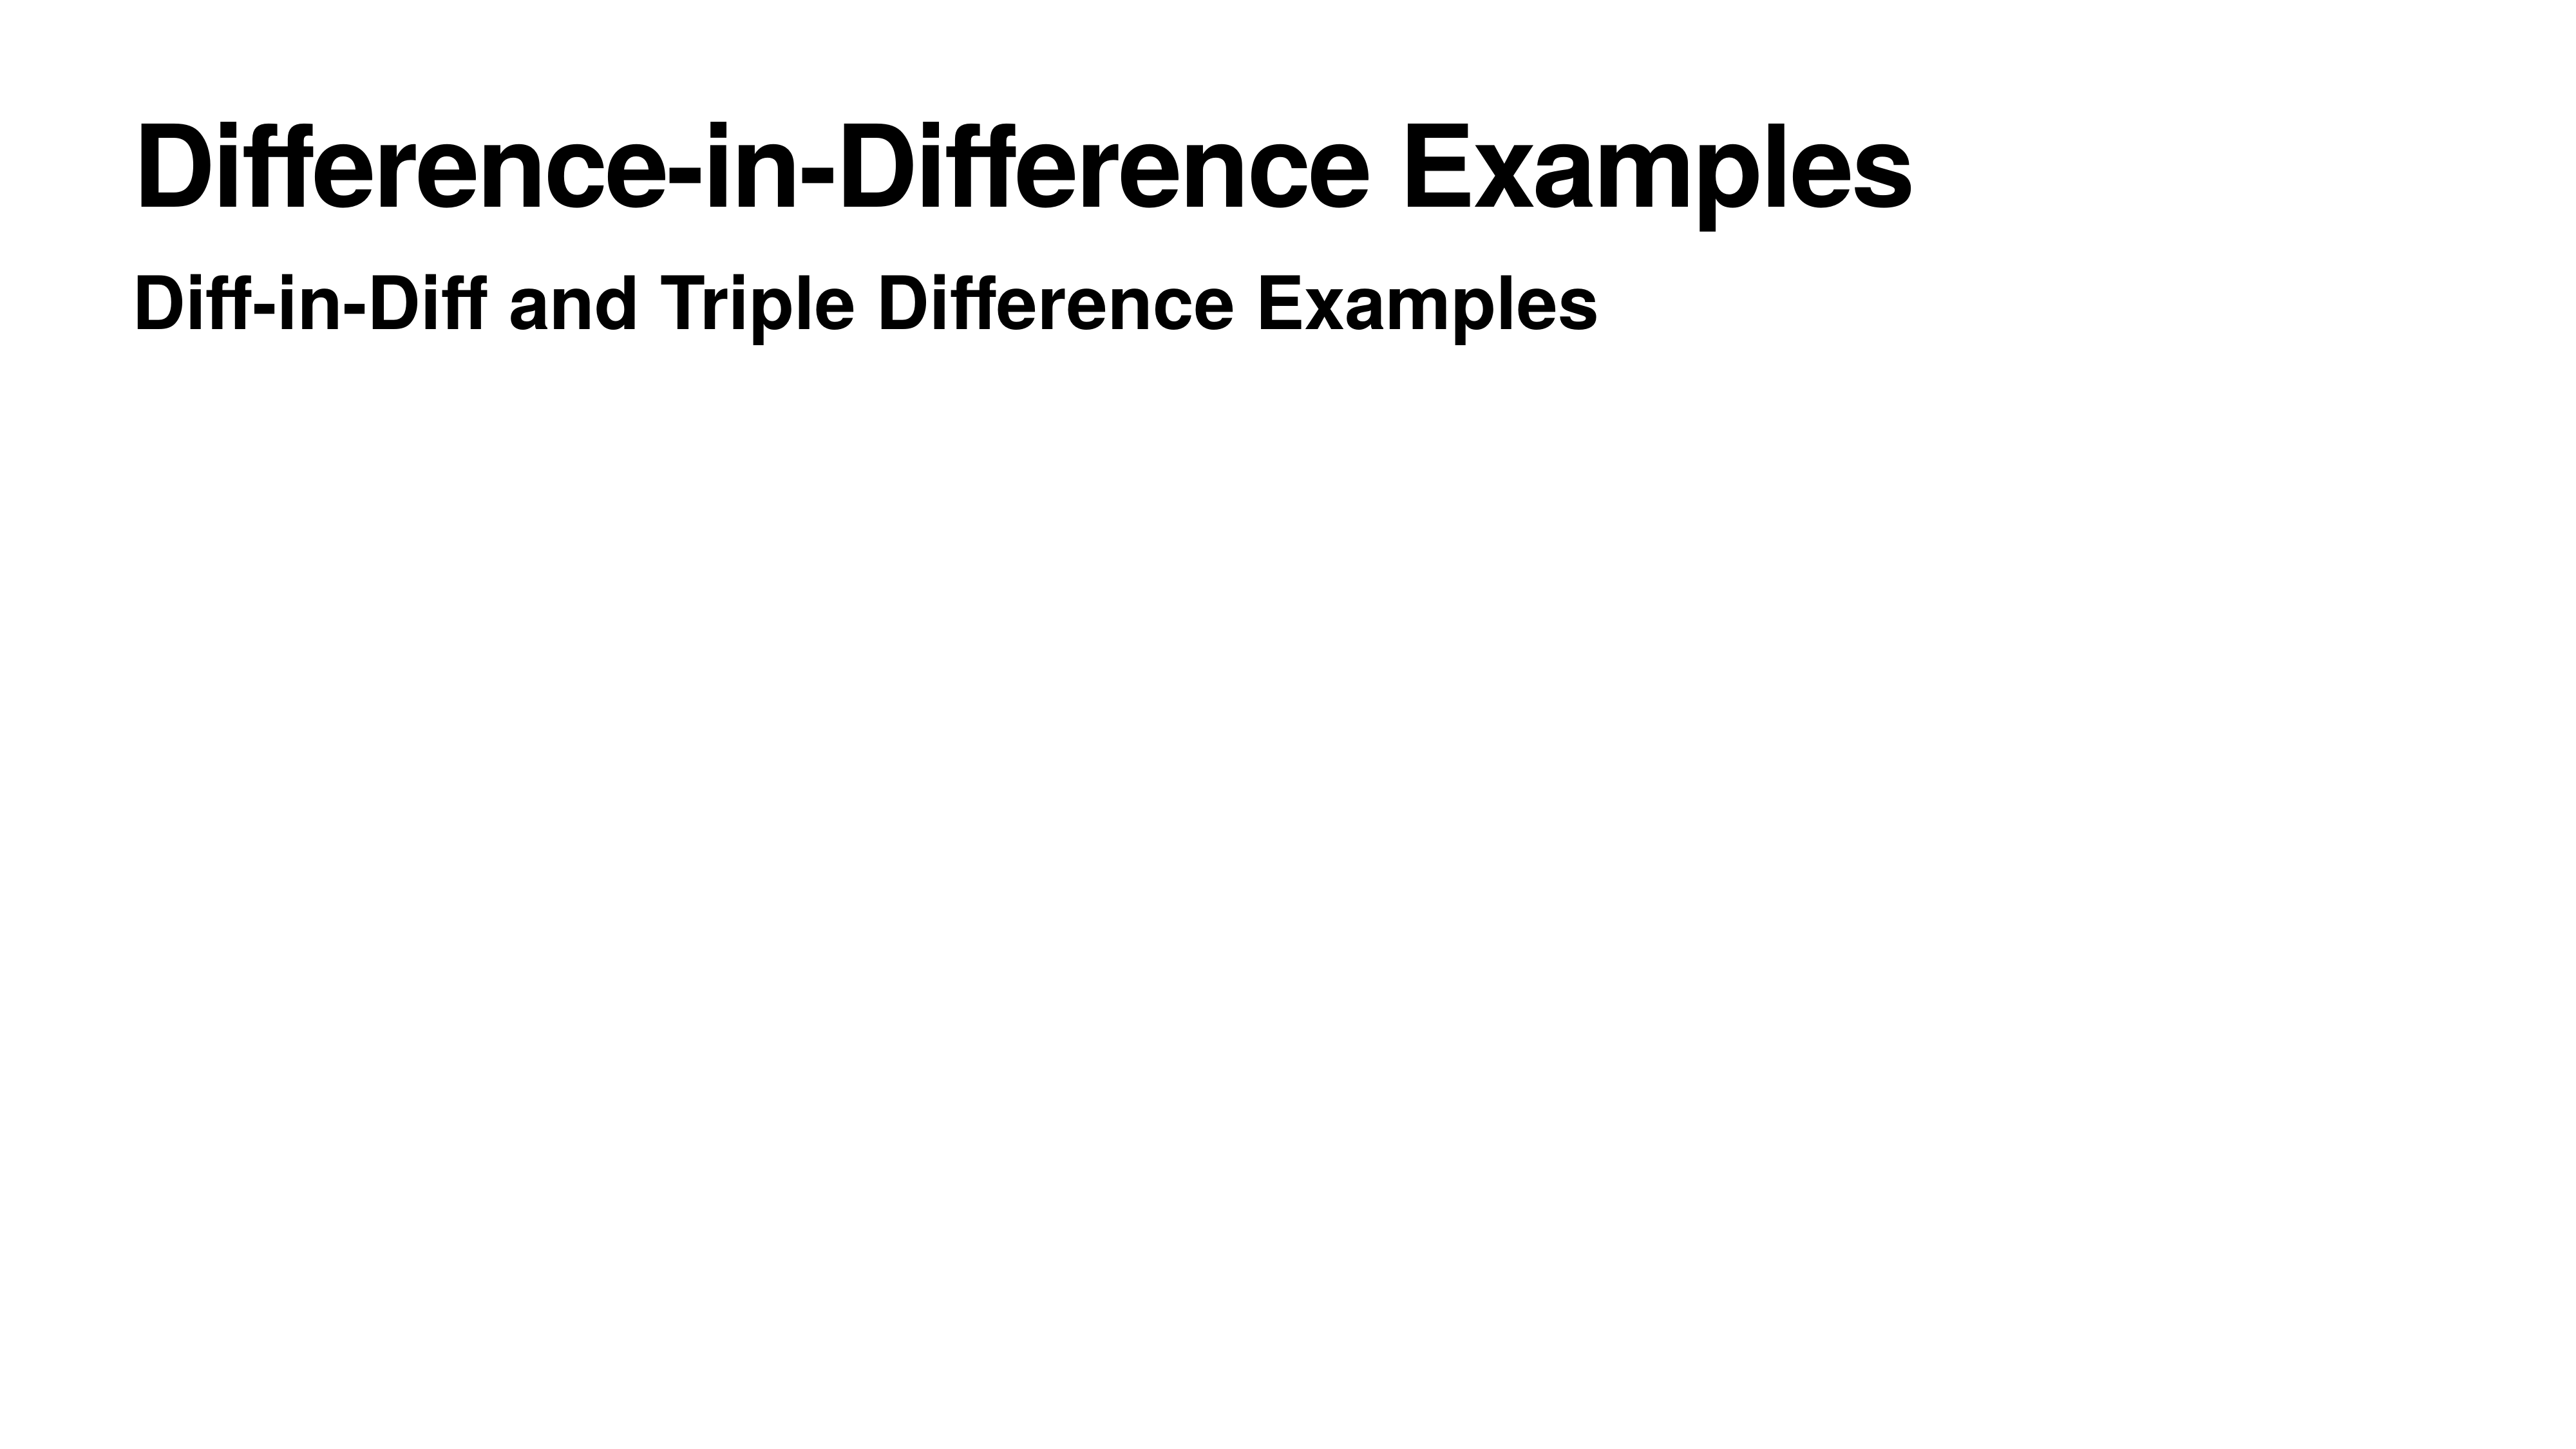

# Difference-in-Difference Examples
Diff-in-Diff and Triple Difference Examples